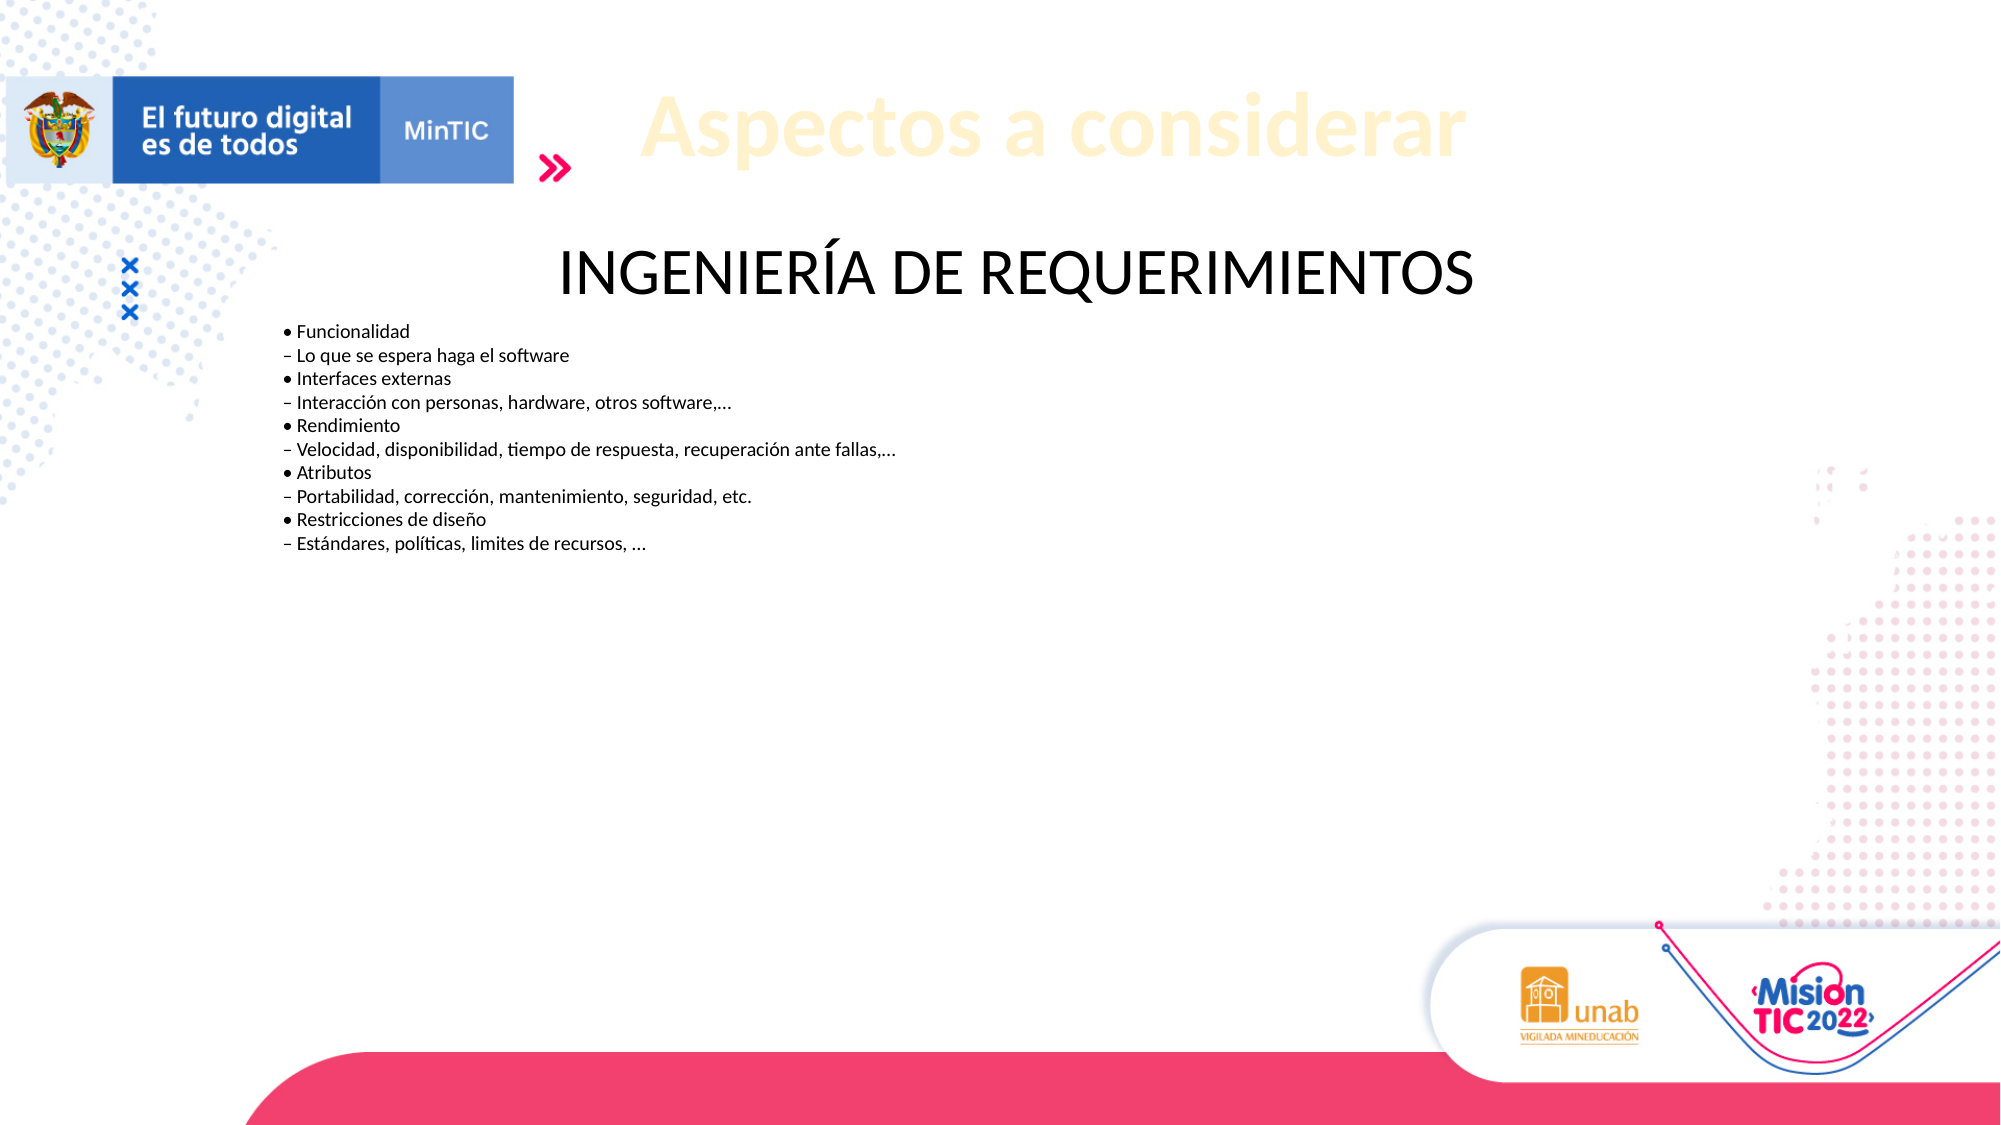

# INGENIERÍA DE REQUERIMIENTOS
Aspectos a considerar
• Funcionalidad
– Lo que se espera haga el software
• Interfaces externas
– Interacción con personas, hardware, otros software,…
• Rendimiento
– Velocidad, disponibilidad, tiempo de respuesta, recuperación ante fallas,…
• Atributos
– Portabilidad, corrección, mantenimiento, seguridad, etc.
• Restricciones de diseño
– Estándares, políticas, limites de recursos, …